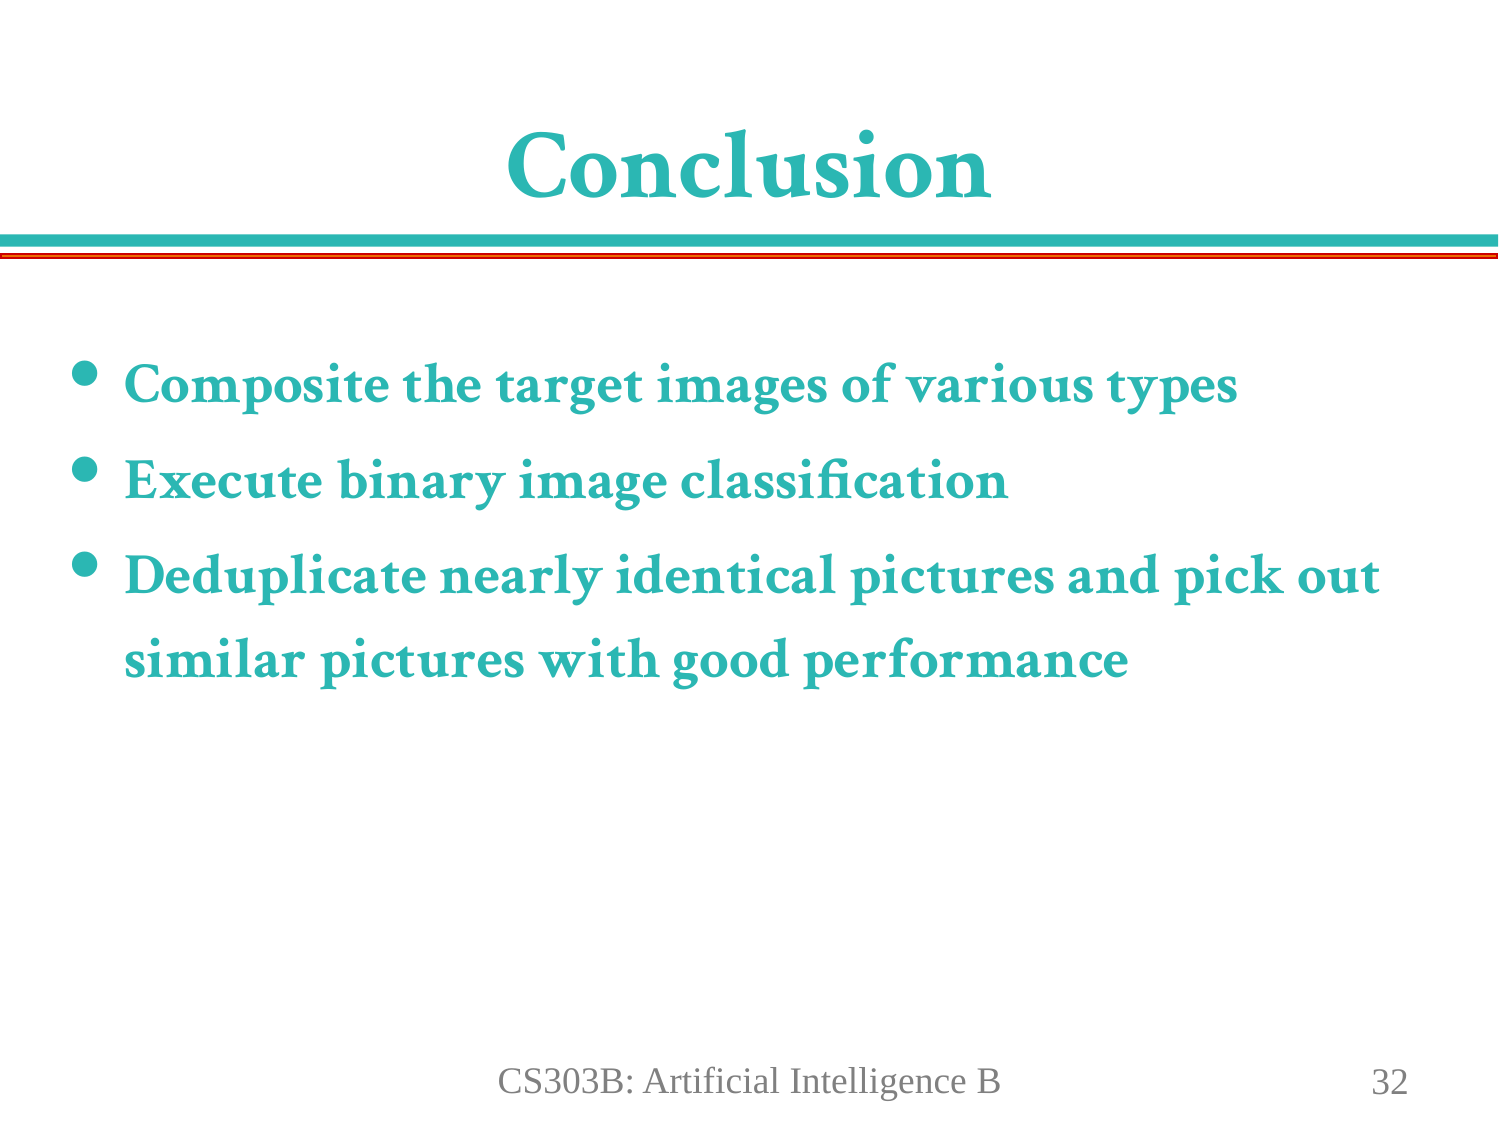

# Conclusion
Composite the target images of various types
Execute binary image classification
Deduplicate nearly identical pictures and pick out similar pictures with good performance
CS303B: Artificial Intelligence B
32